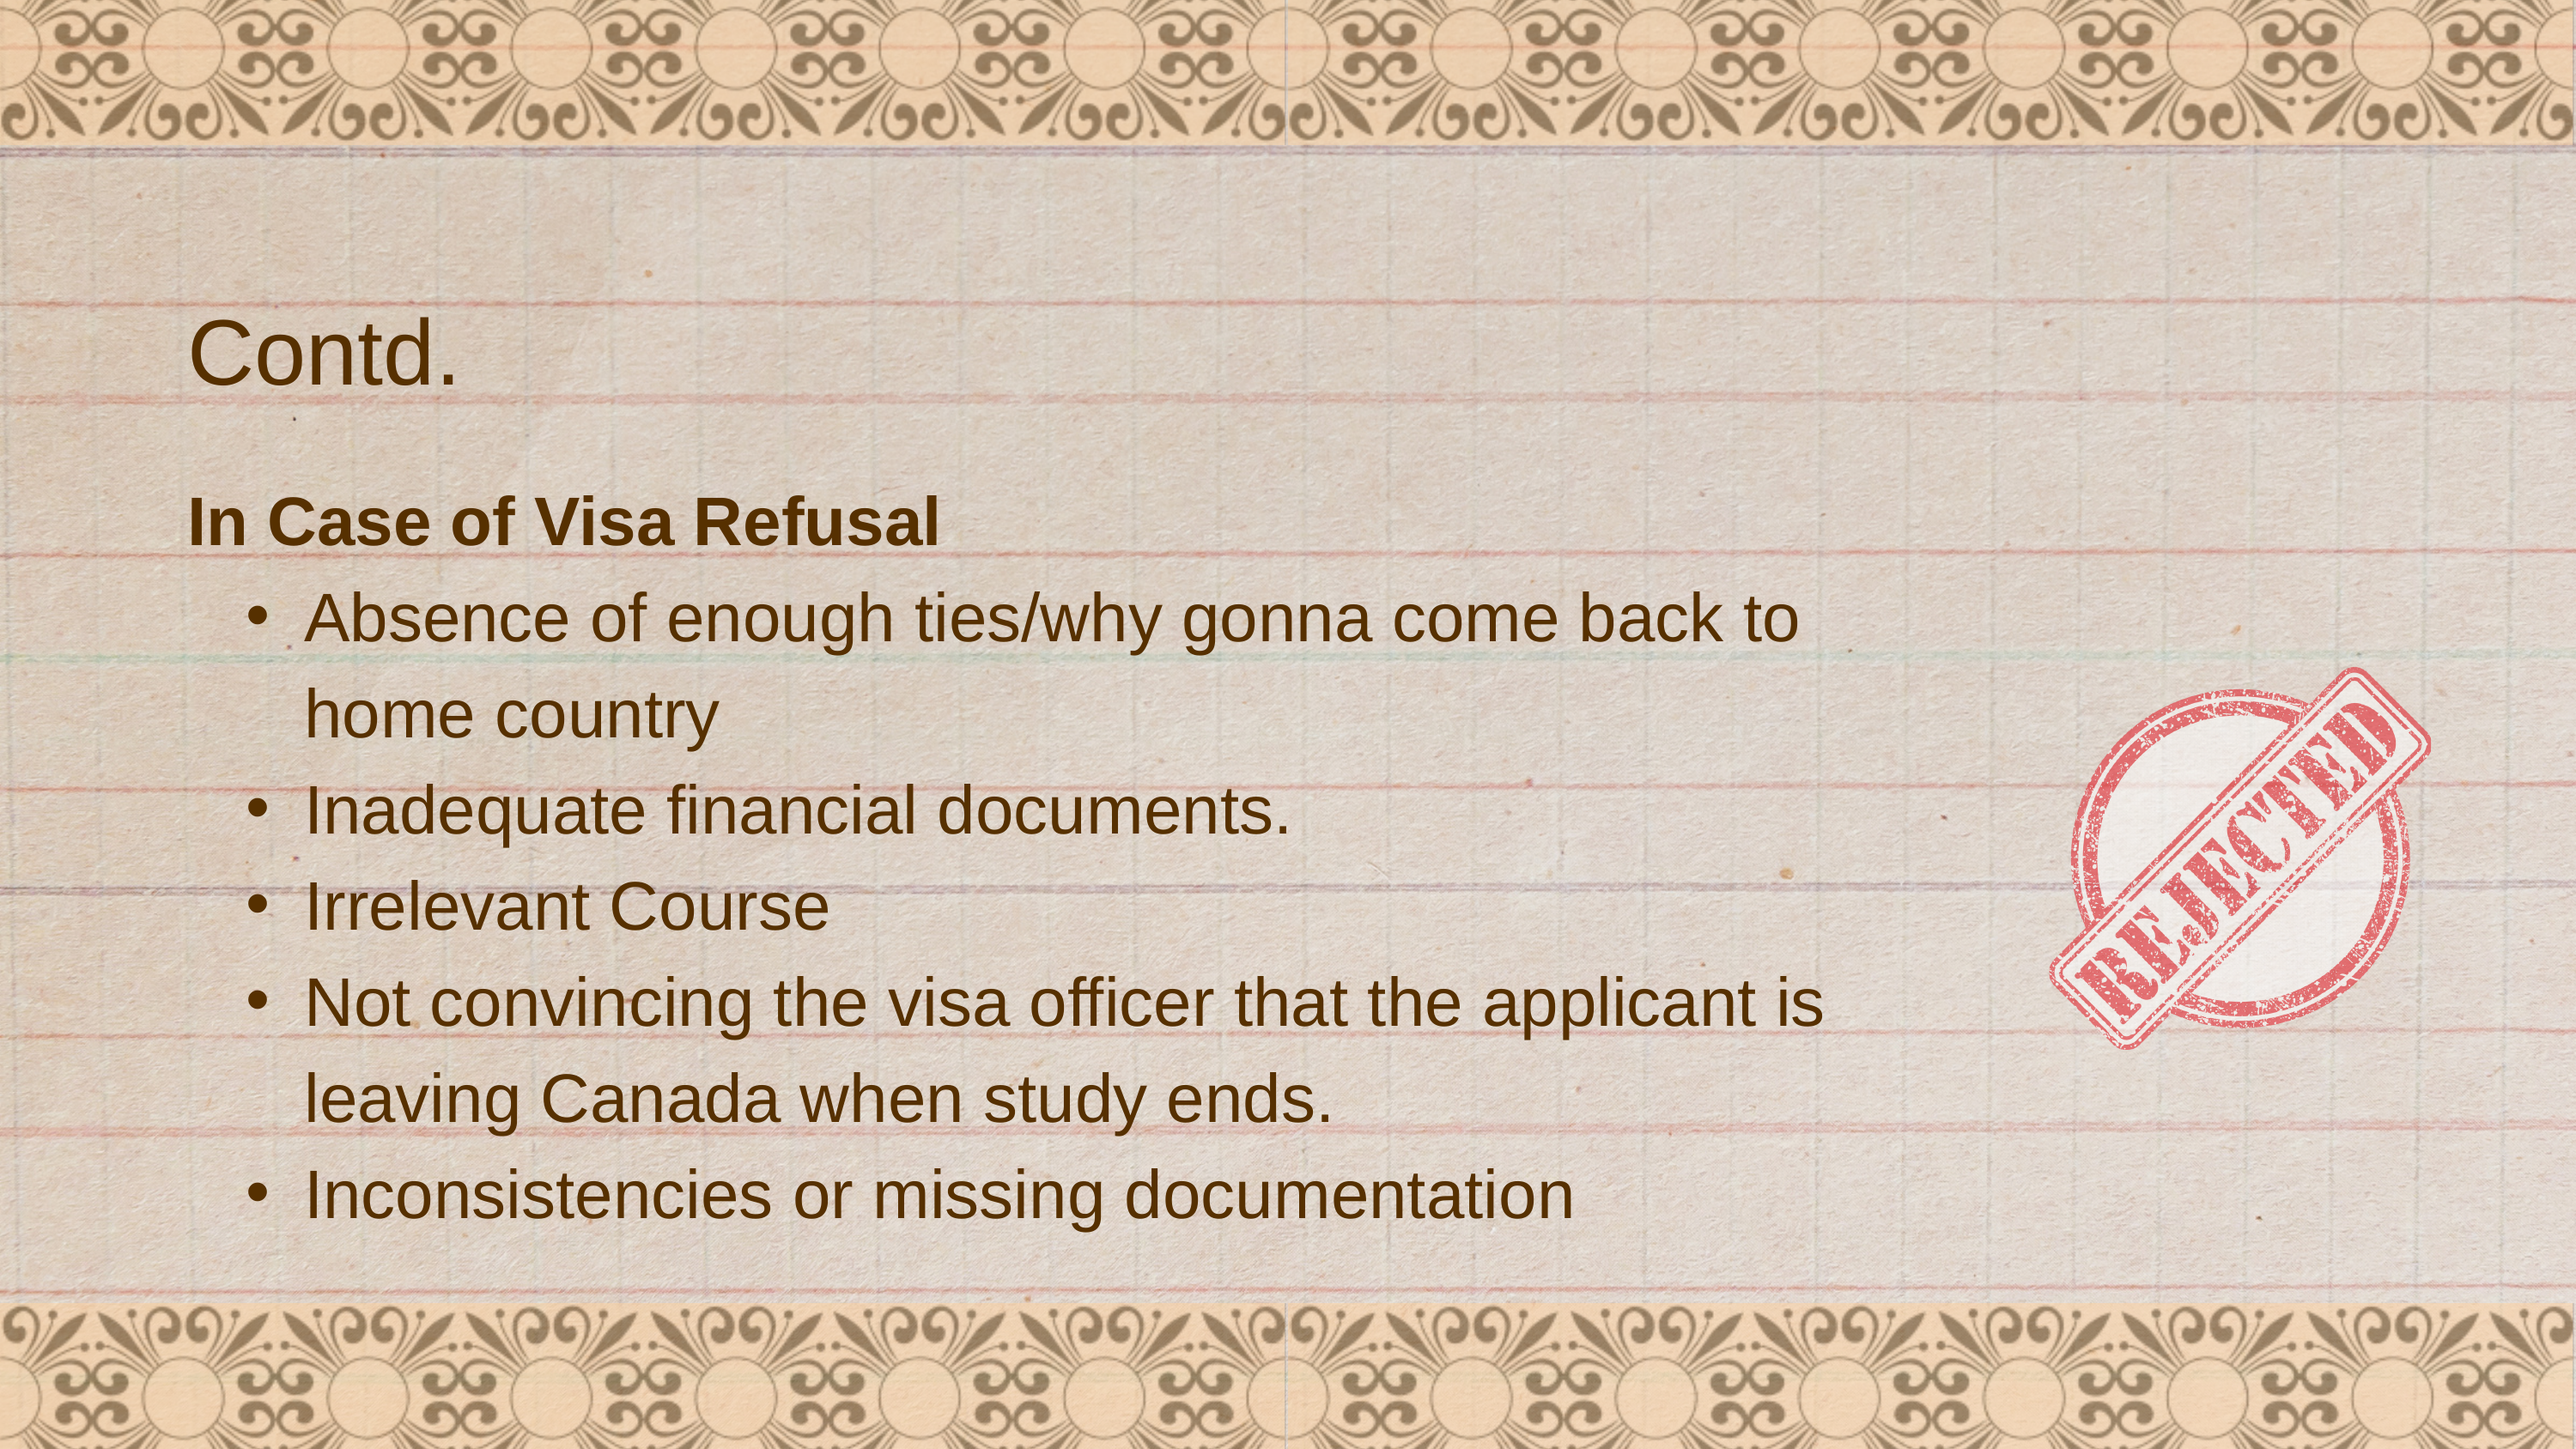

Contd.
In Case of Visa Refusal
Absence of enough ties/why gonna come back to home country
Inadequate financial documents.
Irrelevant Course
Not convincing the visa officer that the applicant is leaving Canada when study ends.
Inconsistencies or missing documentation